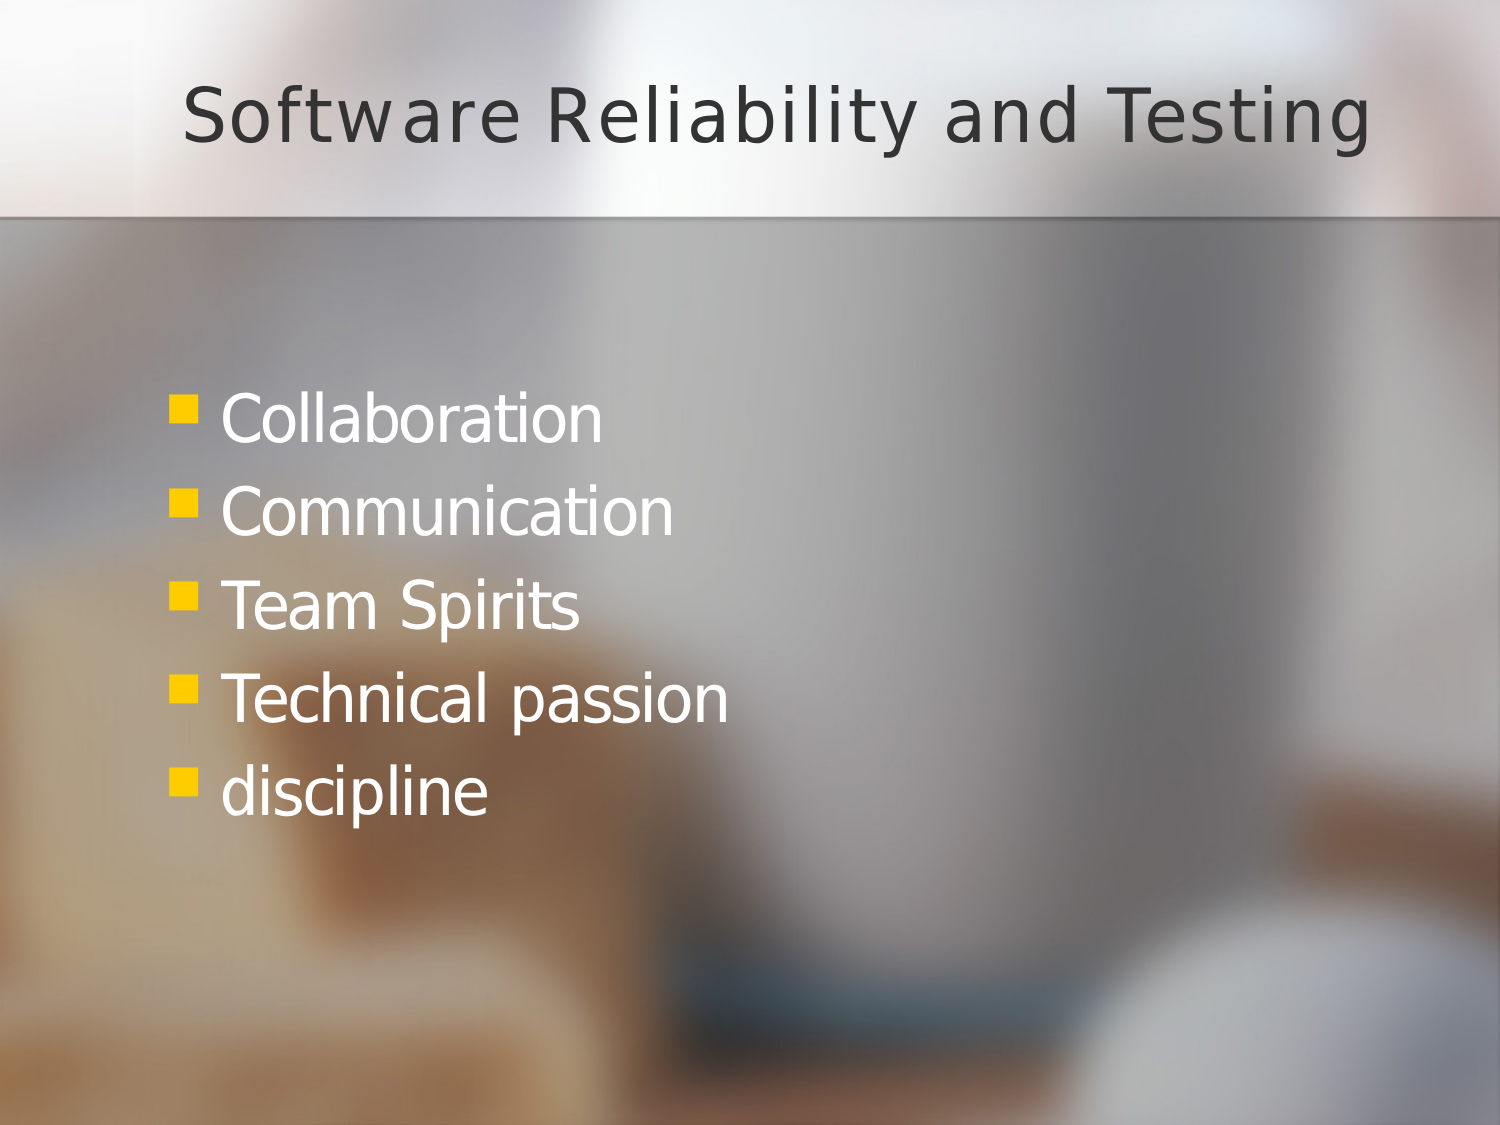

# Software Reliability and Testing

Collaboration
Communication
Team Spirits
Technical passion
discipline